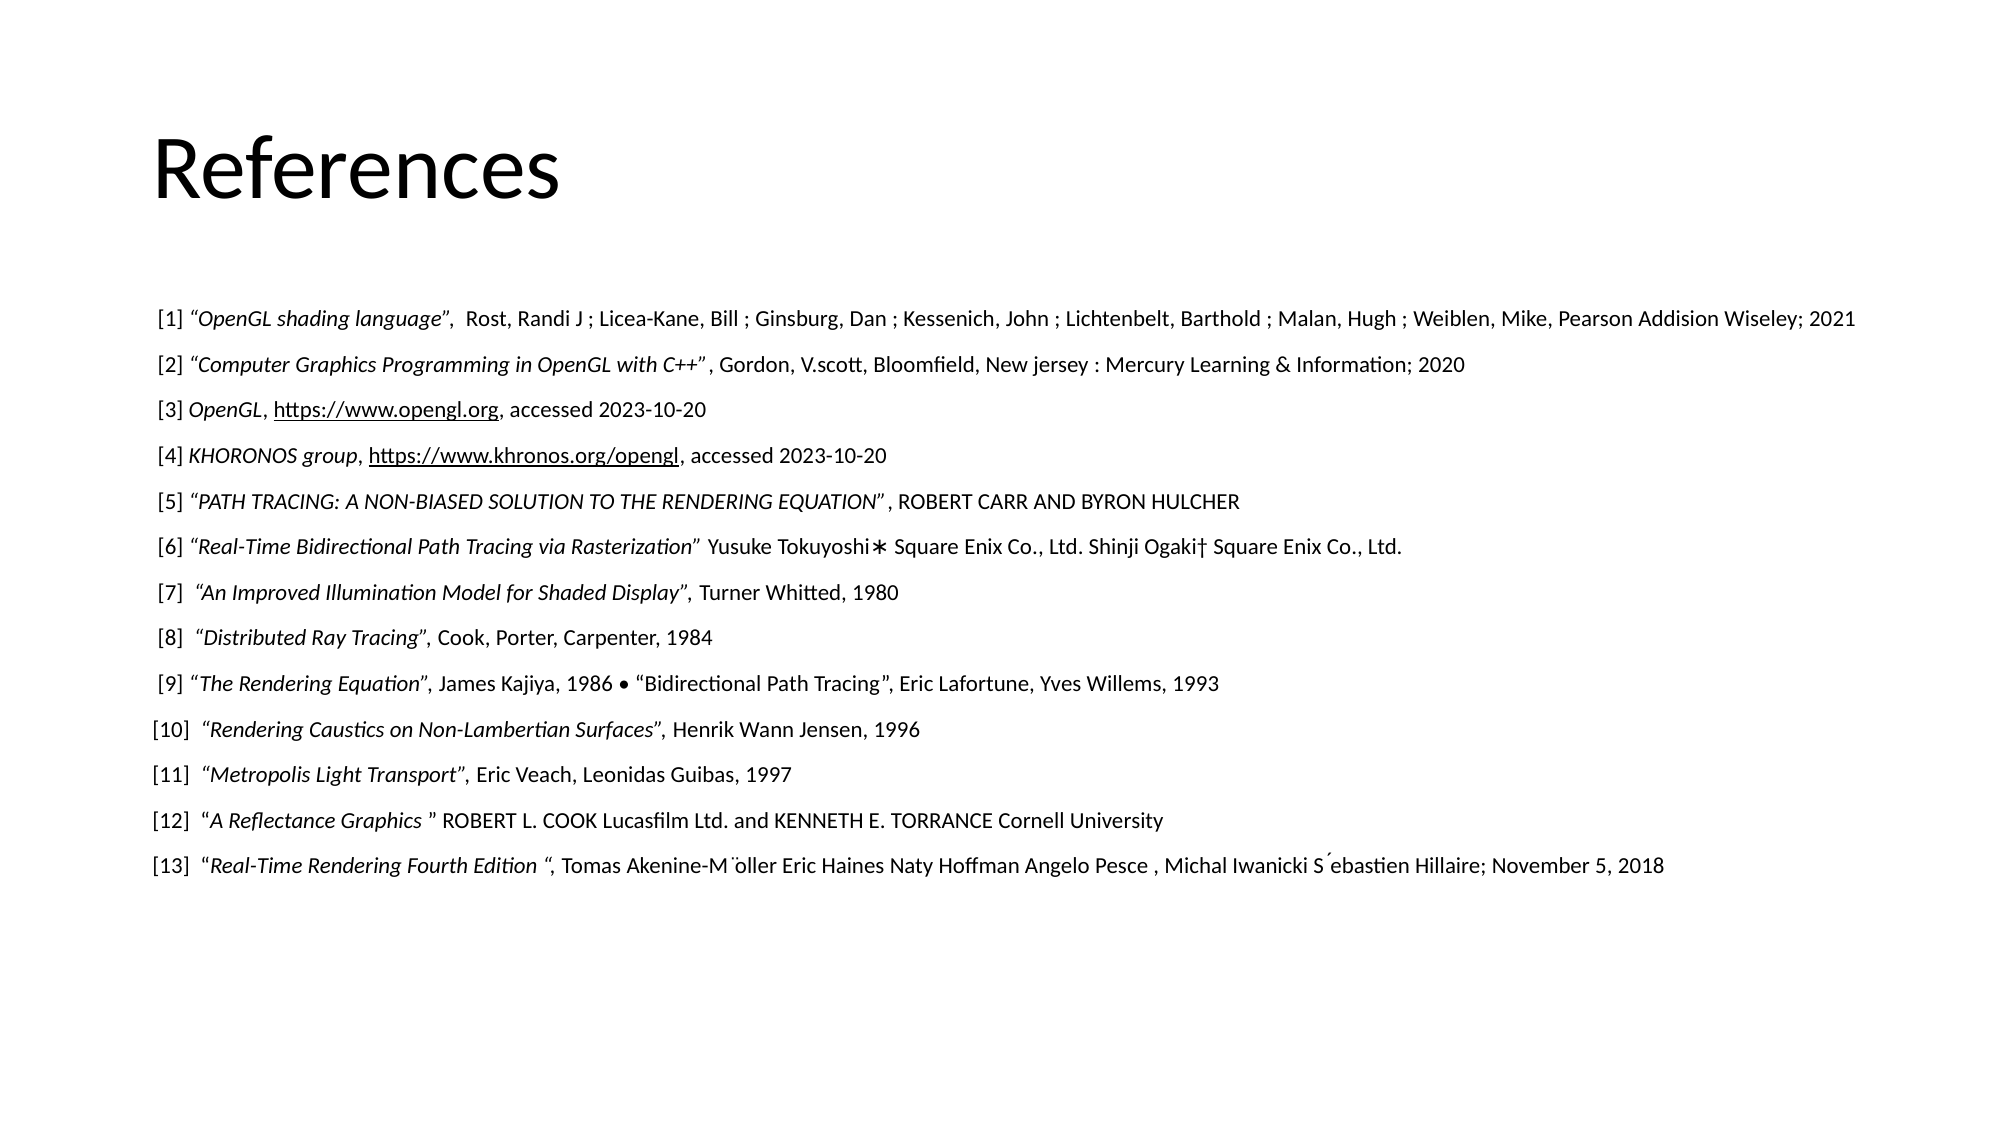

# References
 [1] “OpenGL shading language”,  Rost, Randi J ; Licea-Kane, Bill ; Ginsburg, Dan ; Kessenich, John ; Lichtenbelt, Barthold ; Malan, Hugh ; Weiblen, Mike, Pearson Addision Wiseley; 2021
 [2] “Computer Graphics Programming in OpenGL with C++”, Gordon, V.scott, Bloomfield, New jersey : Mercury Learning & Information; 2020
 [3] OpenGL, https://www.opengl.org, accessed 2023-10-20
 [4] KHORONOS group, https://www.khronos.org/opengl, accessed 2023-10-20
 [5] “PATH TRACING: A NON-BIASED SOLUTION TO THE RENDERING EQUATION”, ROBERT CARR AND BYRON HULCHER
 [6] “Real-Time Bidirectional Path Tracing via Rasterization” Yusuke Tokuyoshi∗ Square Enix Co., Ltd. Shinji Ogaki† Square Enix Co., Ltd.
 [7]  “An Improved Illumination Model for Shaded Display”, Turner Whitted, 1980
 [8]  “Distributed Ray Tracing”, Cook, Porter, Carpenter, 1984
 [9] “The Rendering Equation”, James Kajiya, 1986 • “Bidirectional Path Tracing”, Eric Lafortune, Yves Willems, 1993
[10]  “Rendering Caustics on Non-Lambertian Surfaces”, Henrik Wann Jensen, 1996
[11]  “Metropolis Light Transport”, Eric Veach, Leonidas Guibas, 1997
[12]  “A Reflectance Graphics ” ROBERT L. COOK Lucasfilm Ltd. and KENNETH E. TORRANCE Cornell University
[13]  “Real-Time Rendering Fourth Edition “, Tomas Akenine-M ̈oller Eric Haines Naty Hoffman Angelo Pesce , Michal Iwanicki S ́ebastien Hillaire; November 5, 2018